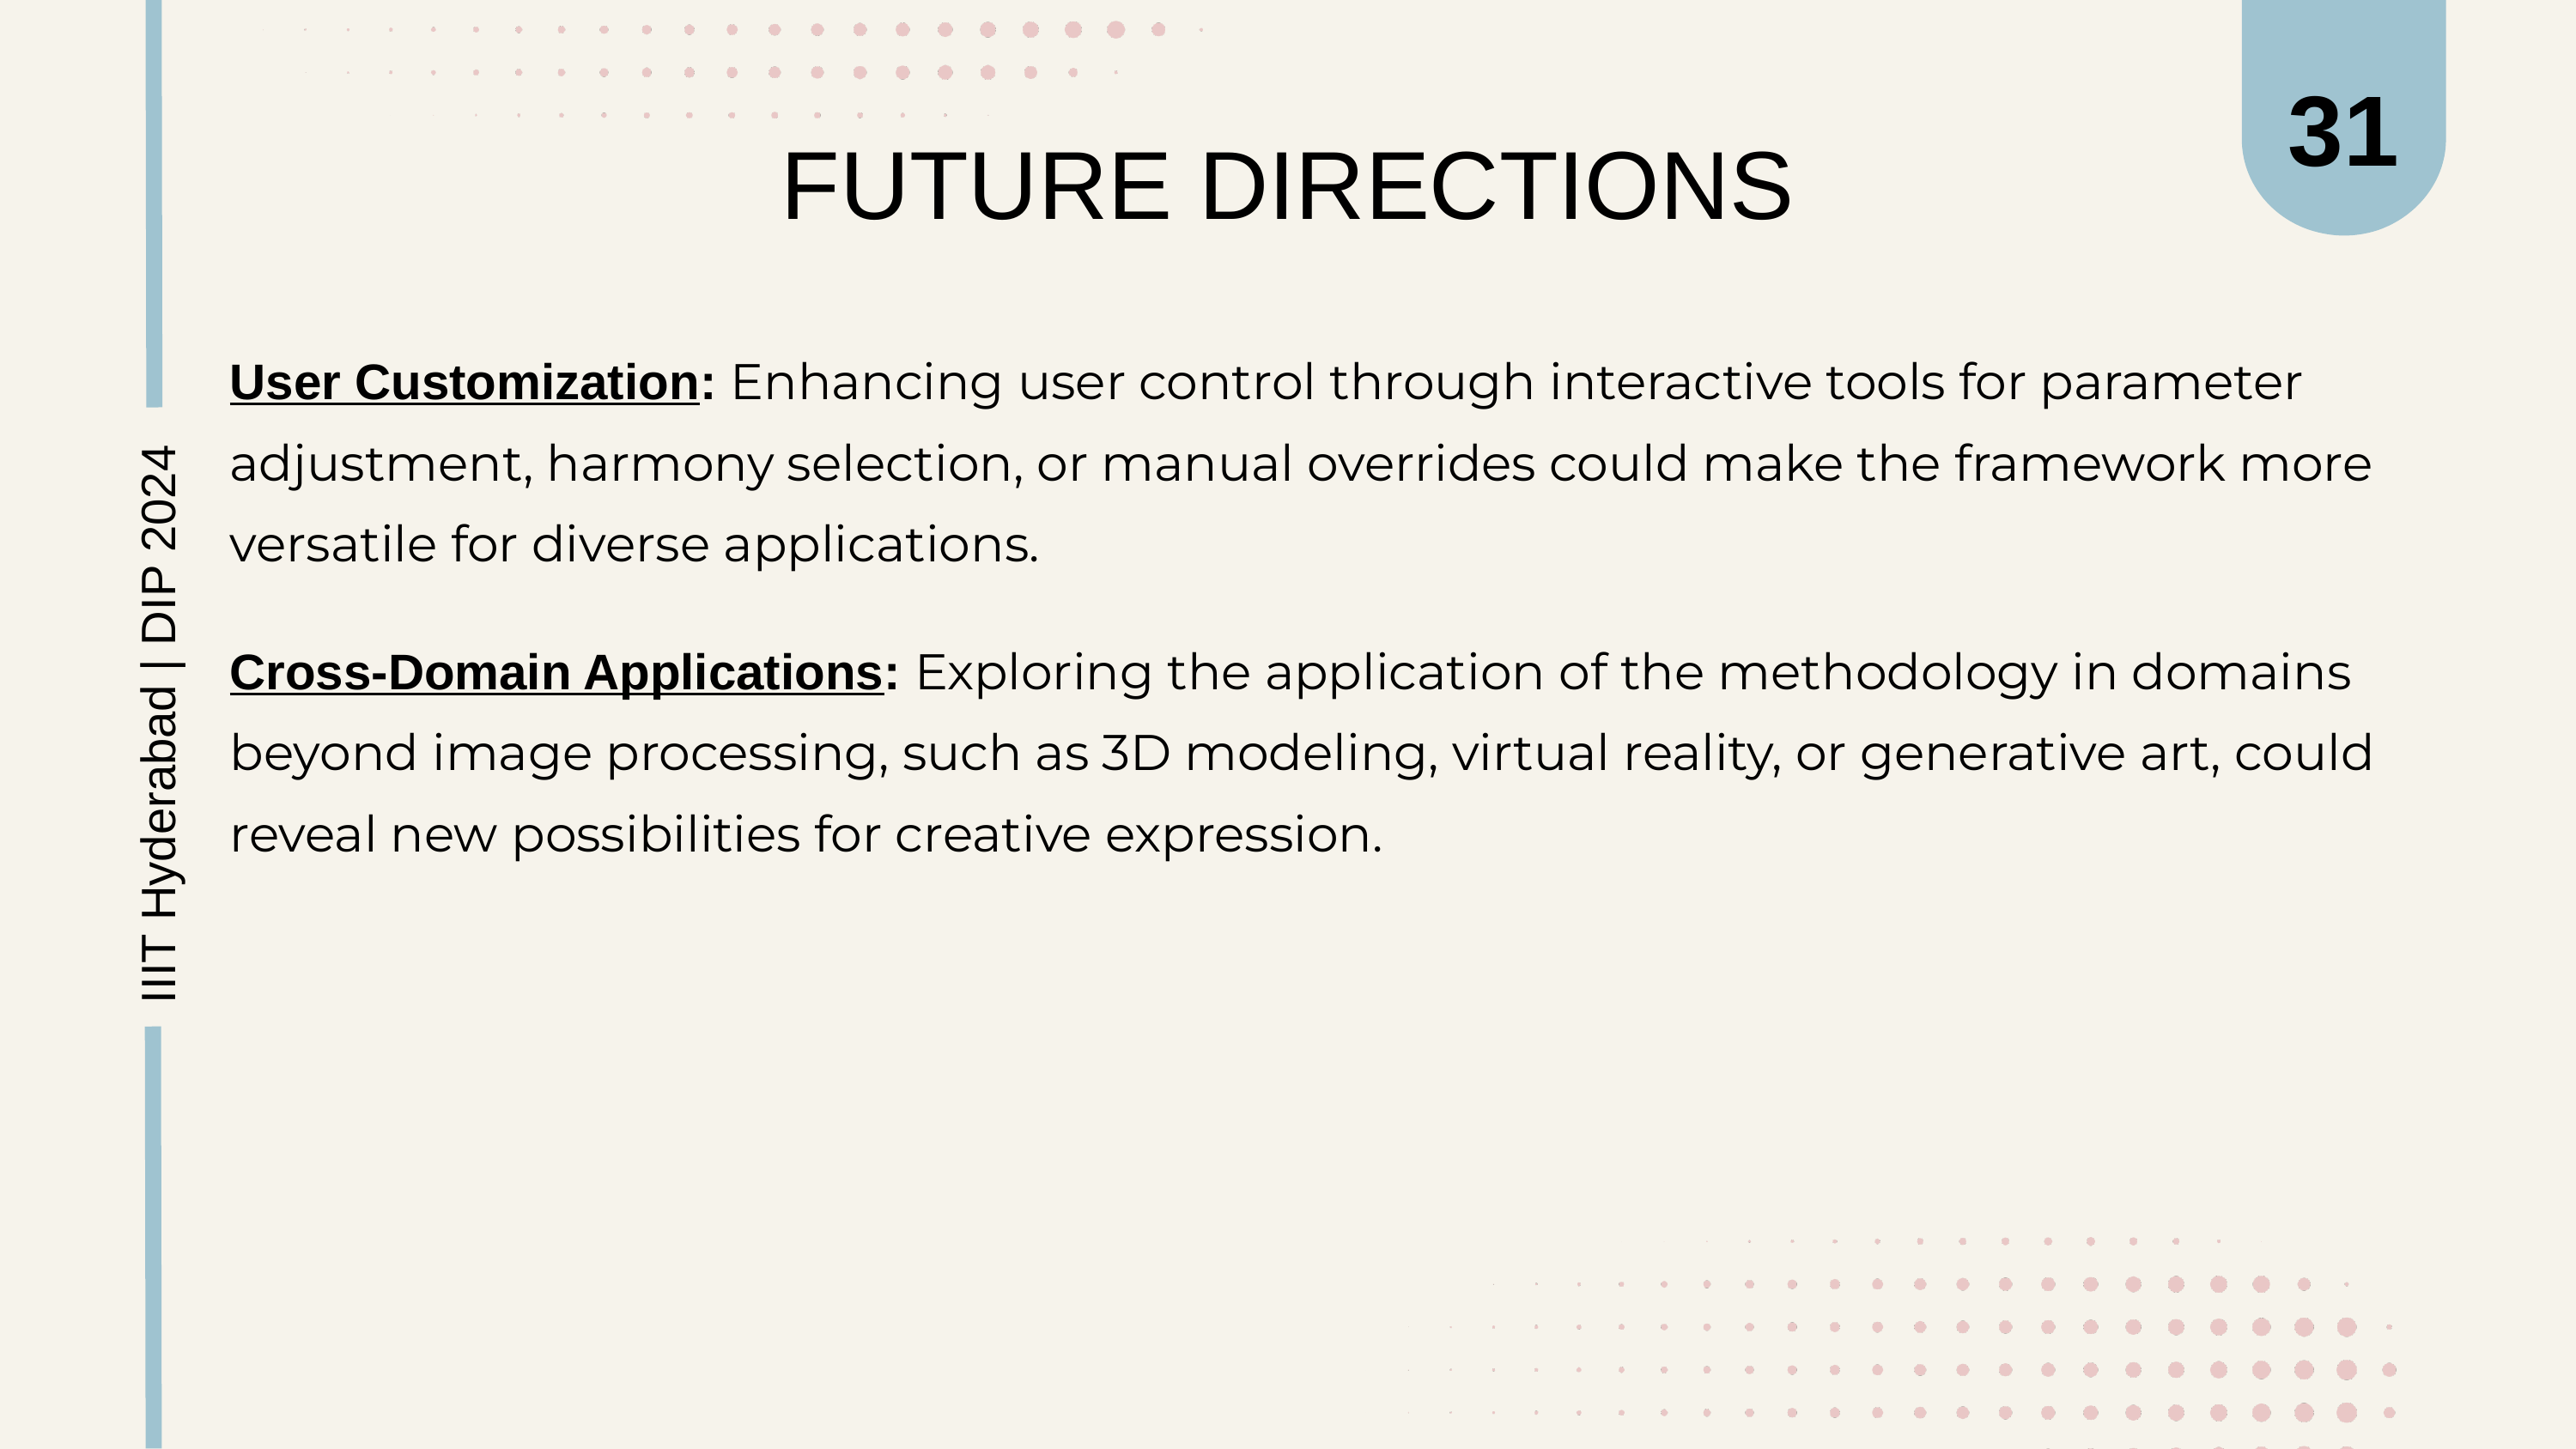

31

FUTURE DIRECTIONS
User Customization: Enhancing user control through interactive tools for parameter adjustment, harmony selection, or manual overrides could make the framework more versatile for diverse applications.
Cross-Domain Applications: Exploring the application of the methodology in domains beyond image processing, such as 3D modeling, virtual reality, or generative art, could reveal new possibilities for creative expression.
IIIT Hyderabad | DIP 2024